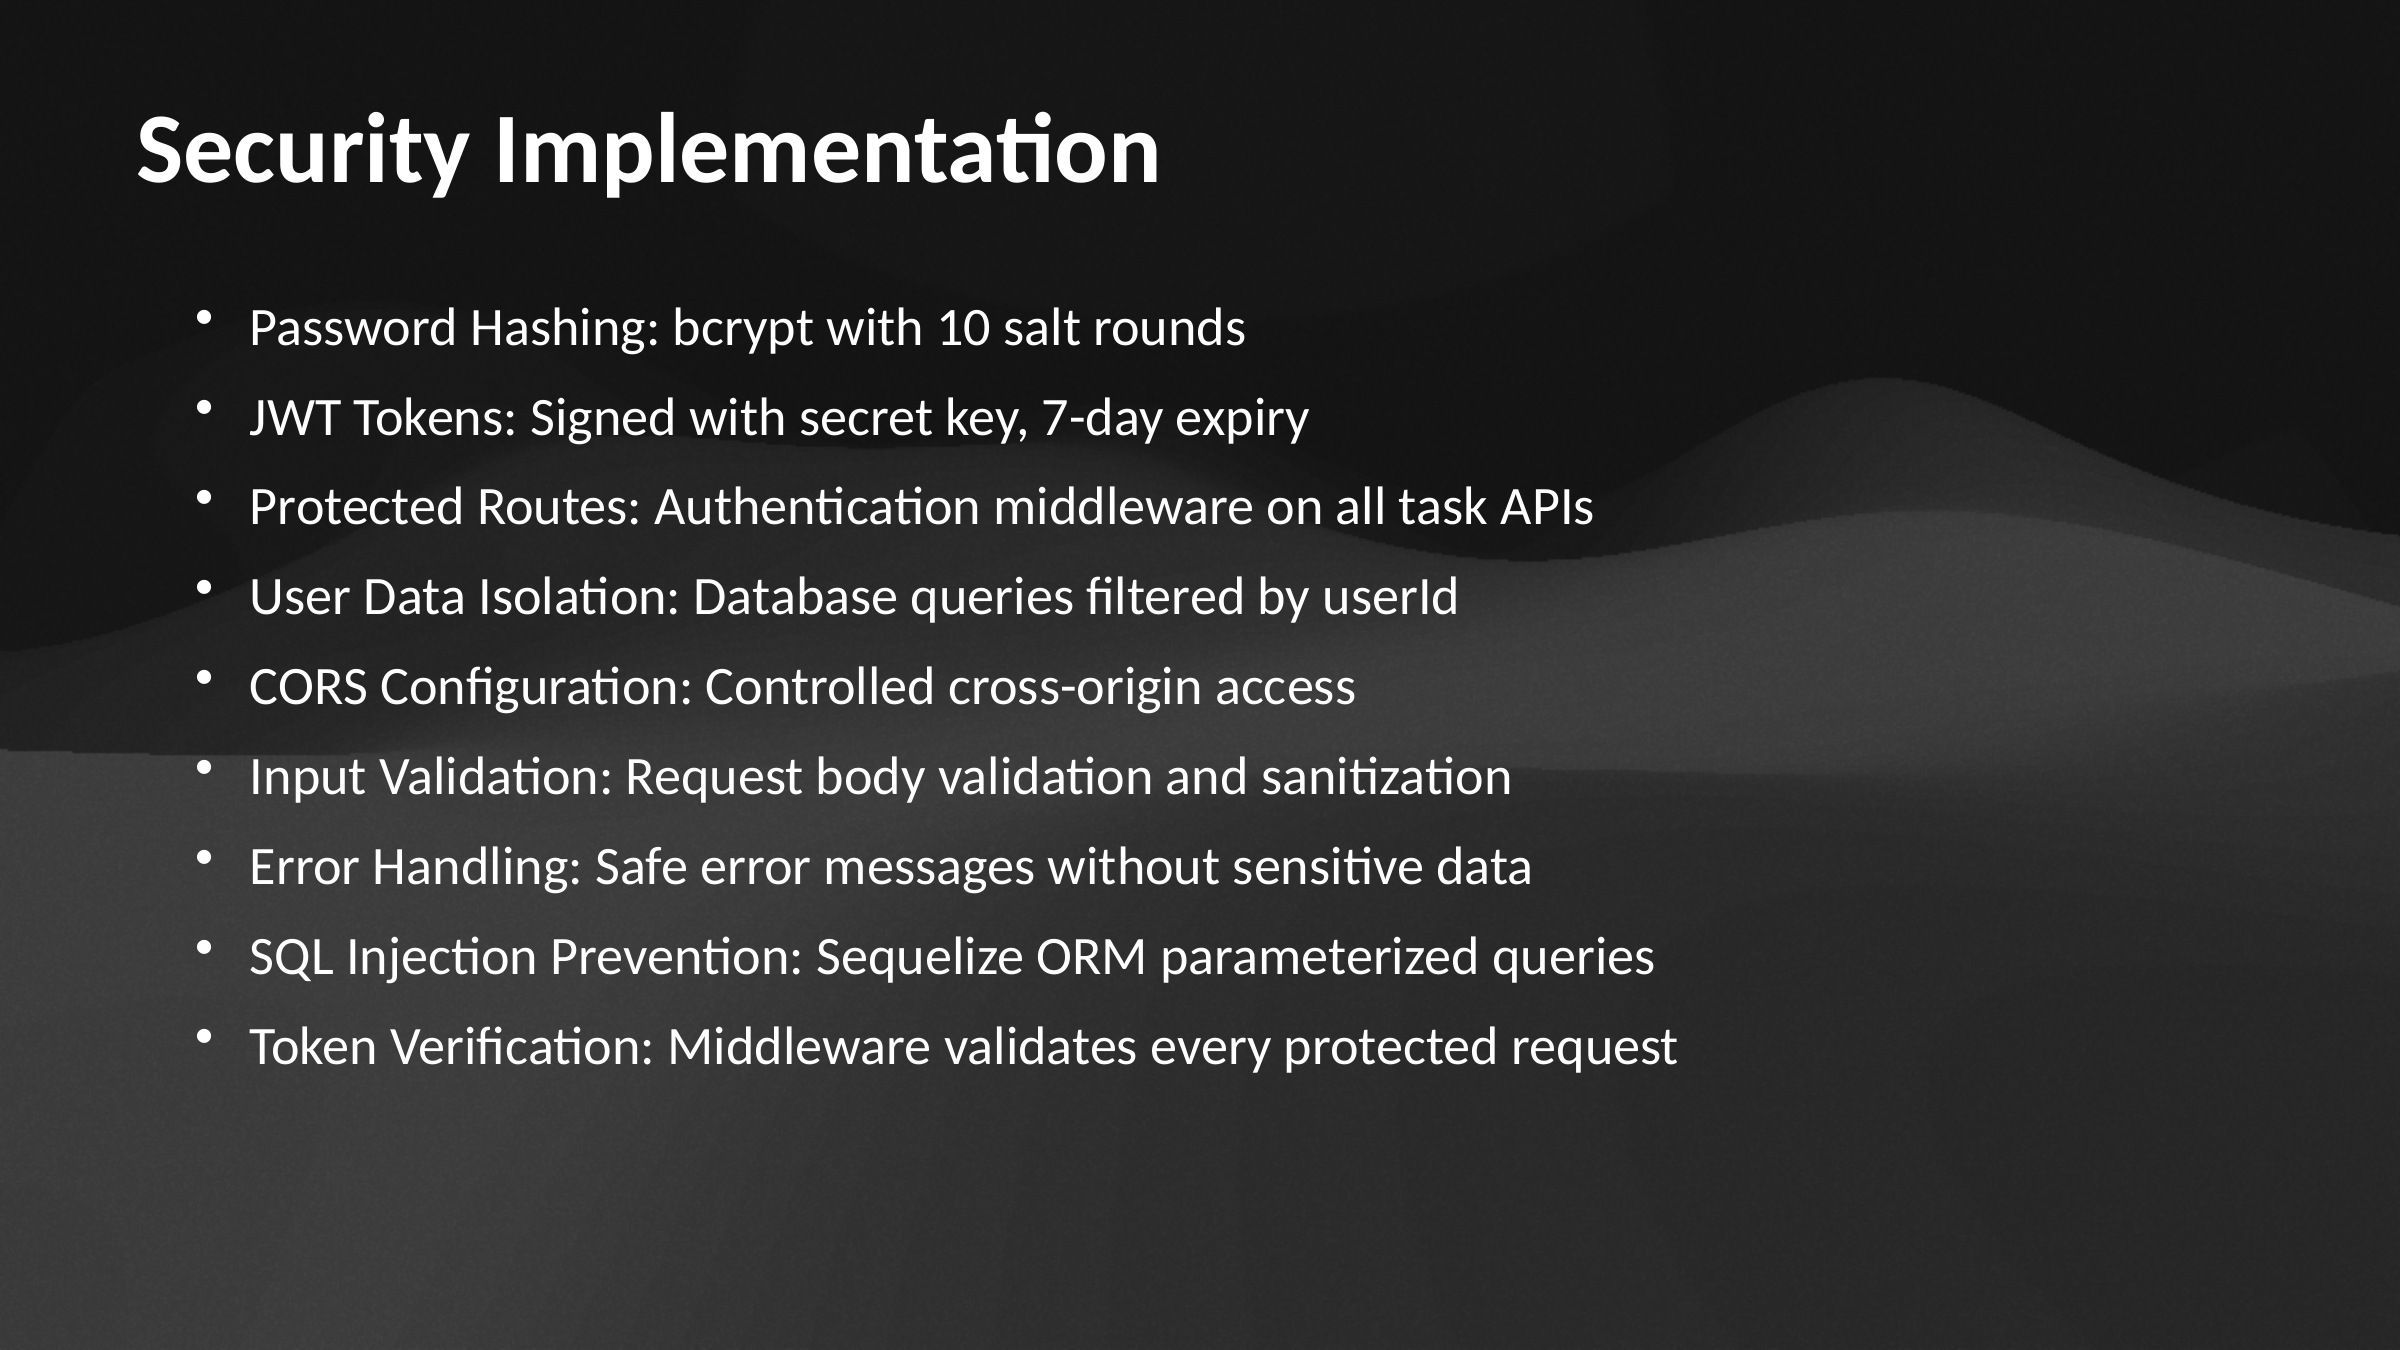

Security Implementation
 Password Hashing: bcrypt with 10 salt rounds
 JWT Tokens: Signed with secret key, 7-day expiry
 Protected Routes: Authentication middleware on all task APIs
 User Data Isolation: Database queries filtered by userId
 CORS Configuration: Controlled cross-origin access
 Input Validation: Request body validation and sanitization
 Error Handling: Safe error messages without sensitive data
 SQL Injection Prevention: Sequelize ORM parameterized queries
 Token Verification: Middleware validates every protected request